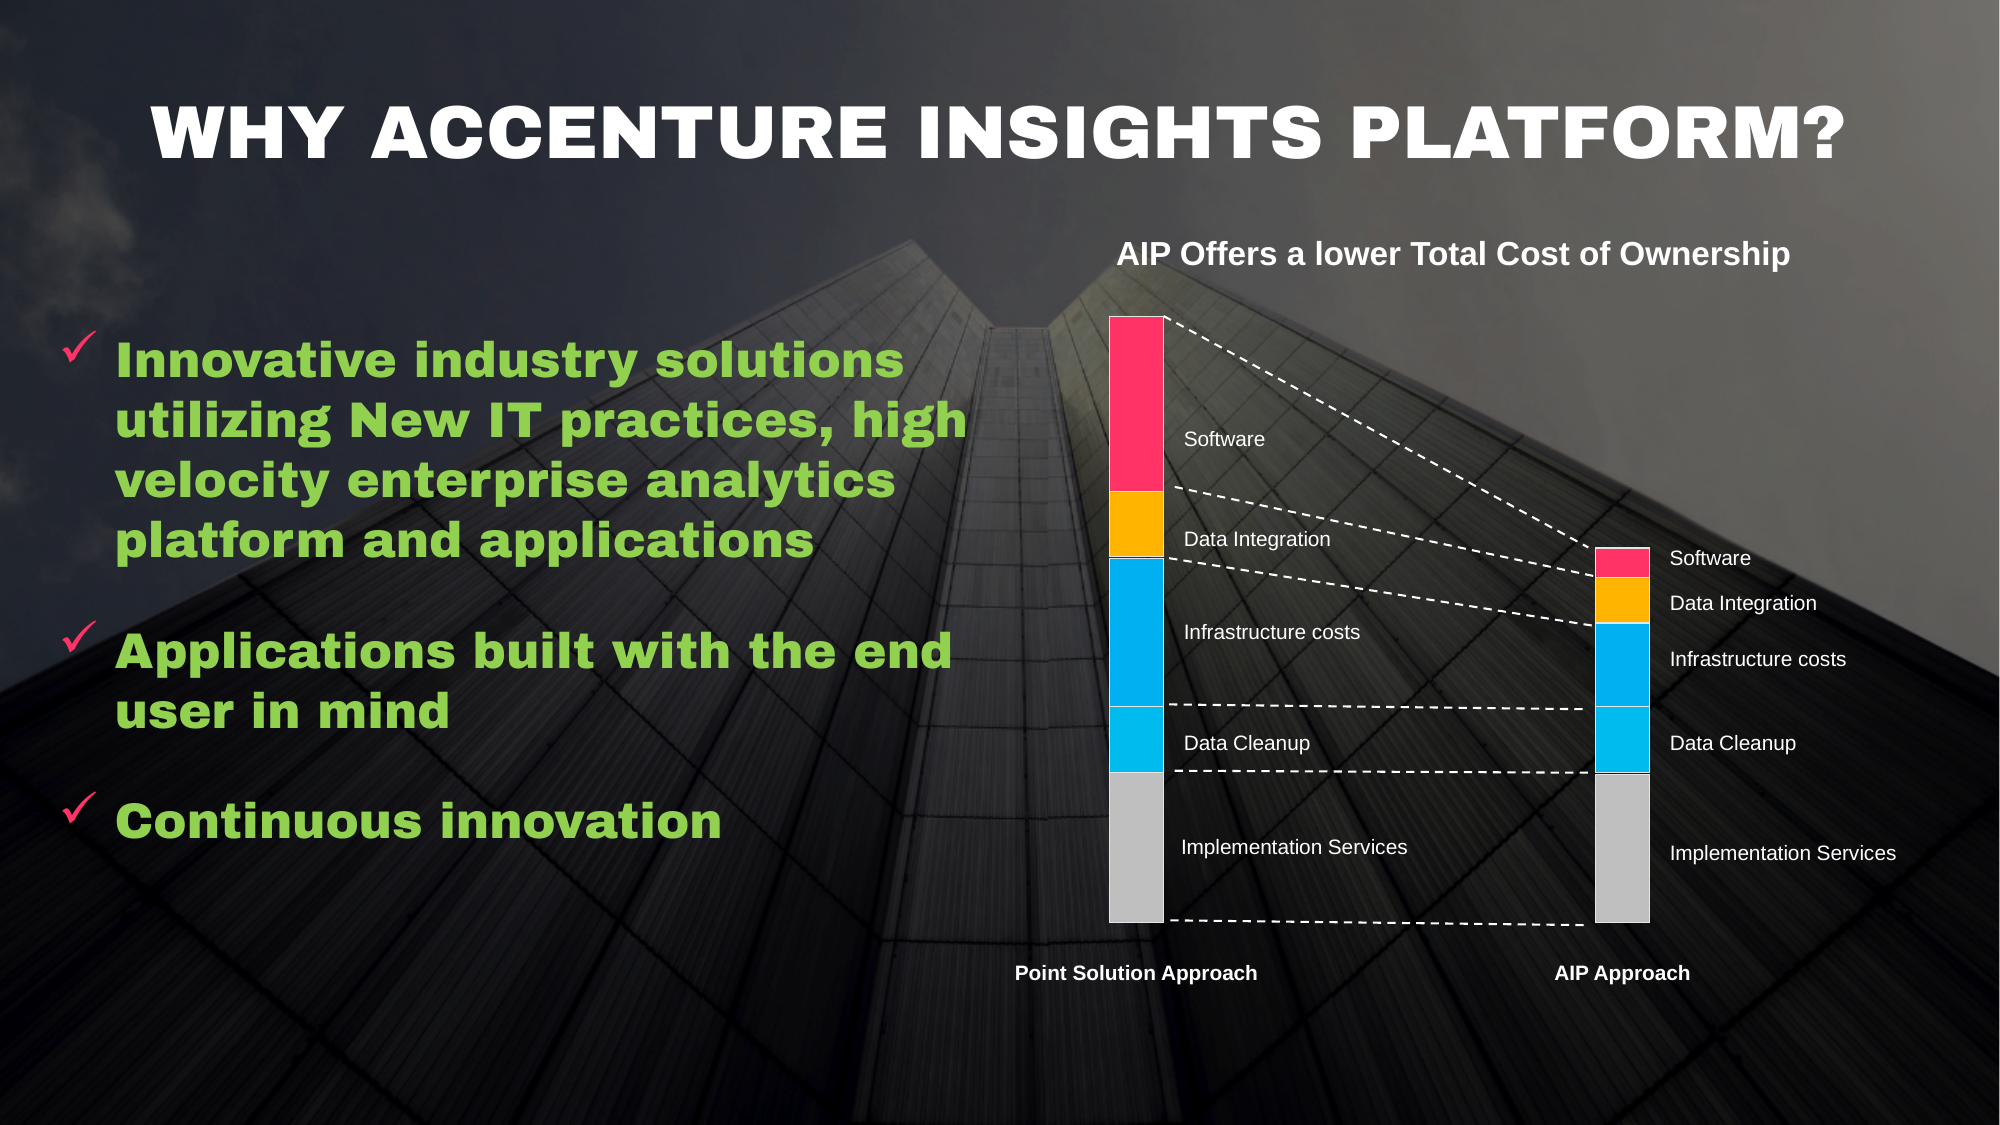

# Why Accenture Insights Platform?
Innovative industry solutions utilizing New IT practices, high velocity enterprise analytics platform and applications
Applications built with the end user in mind
Continuous innovation
AIP Offers a lower Total Cost of Ownership

Software

Data Integration

Infrastructure costs

Data Cleanup

Implementation Services
Point Solution Approach
Software

Data Integration

Infrastructure costs

Data Cleanup

Implementation Services
AIP Approach